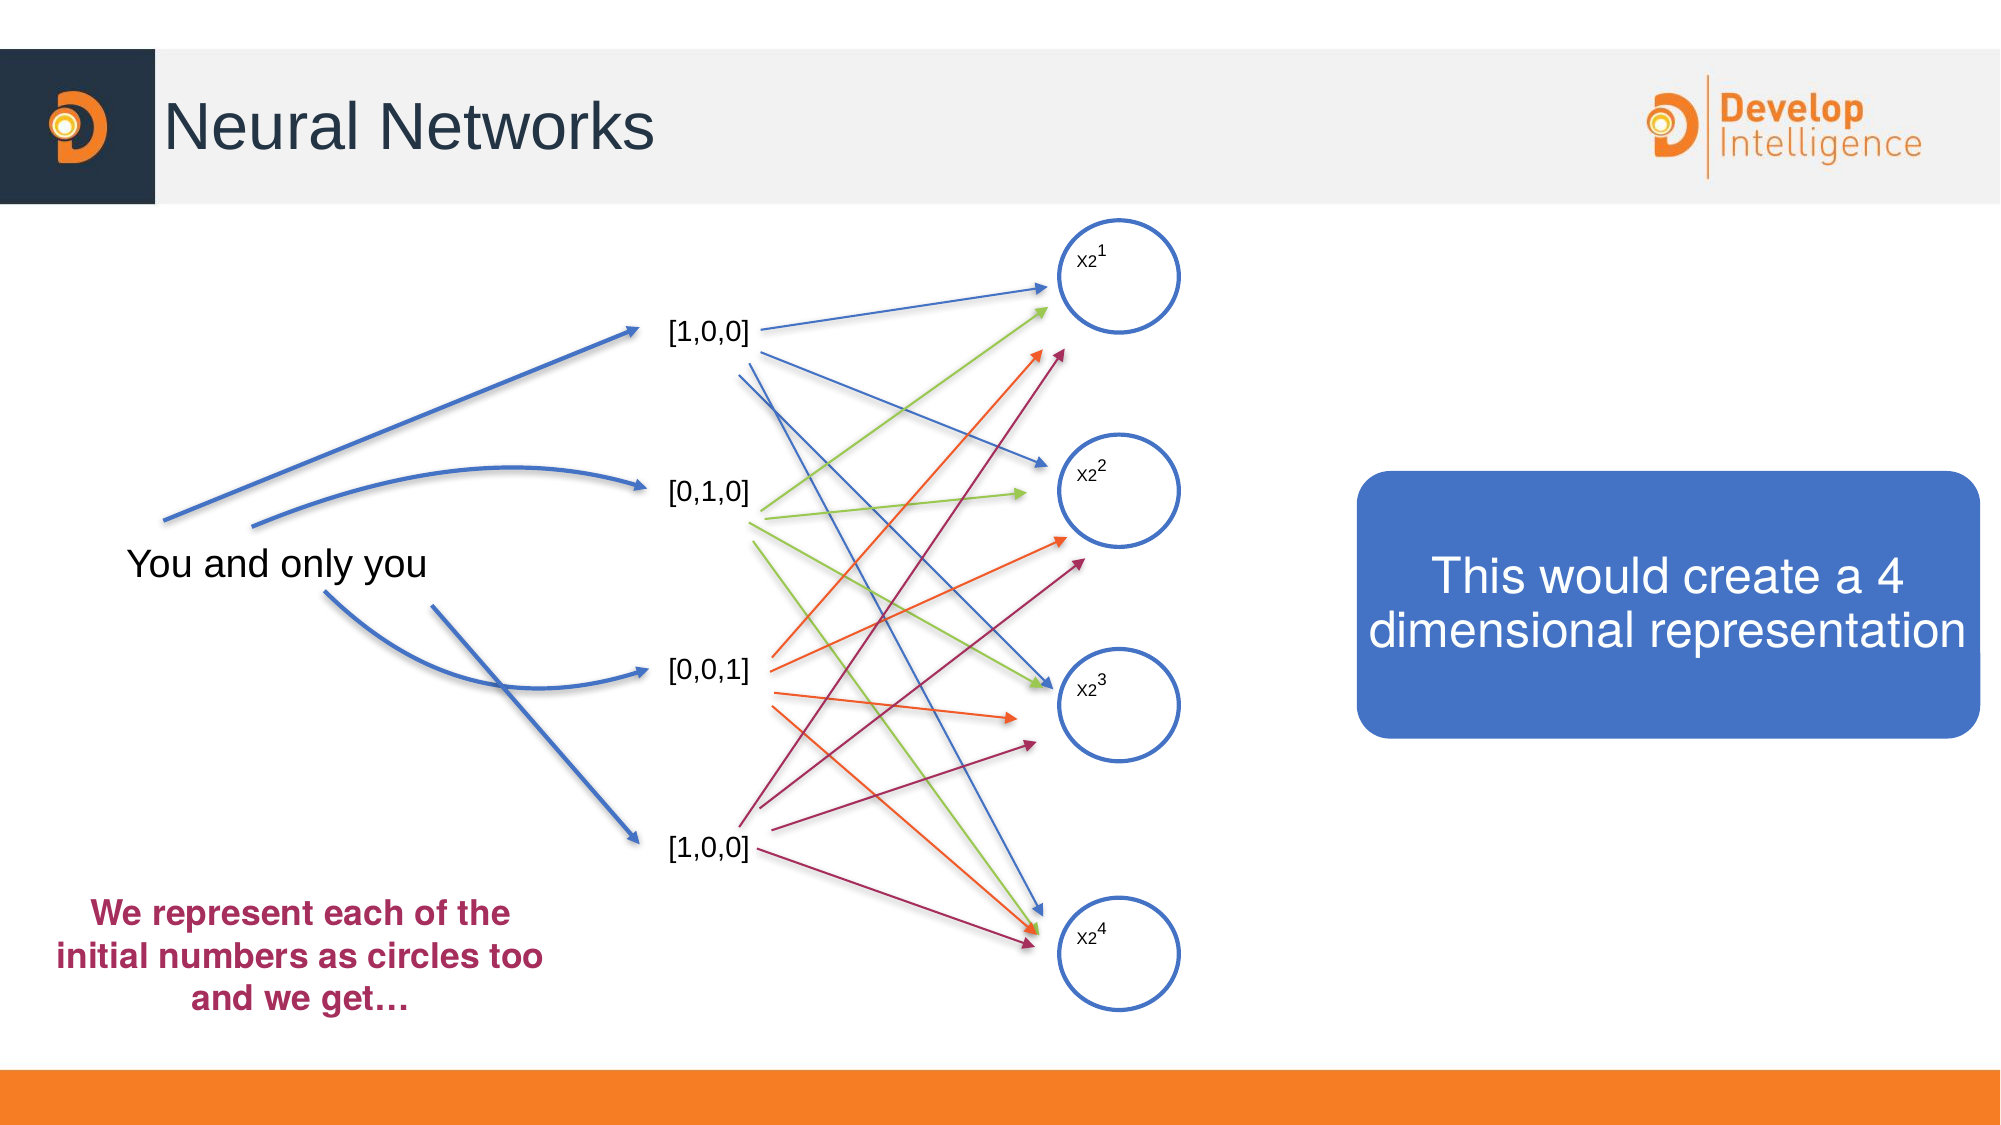

# Neural Networks
X21

[1,0,0]

X22

[0,1,0]
This would create a 4 dimensional representation

You and only you

X23
[0,0,1]

[1,0,0]

We represent each of the initial numbers as circles too and we get…
X24
40